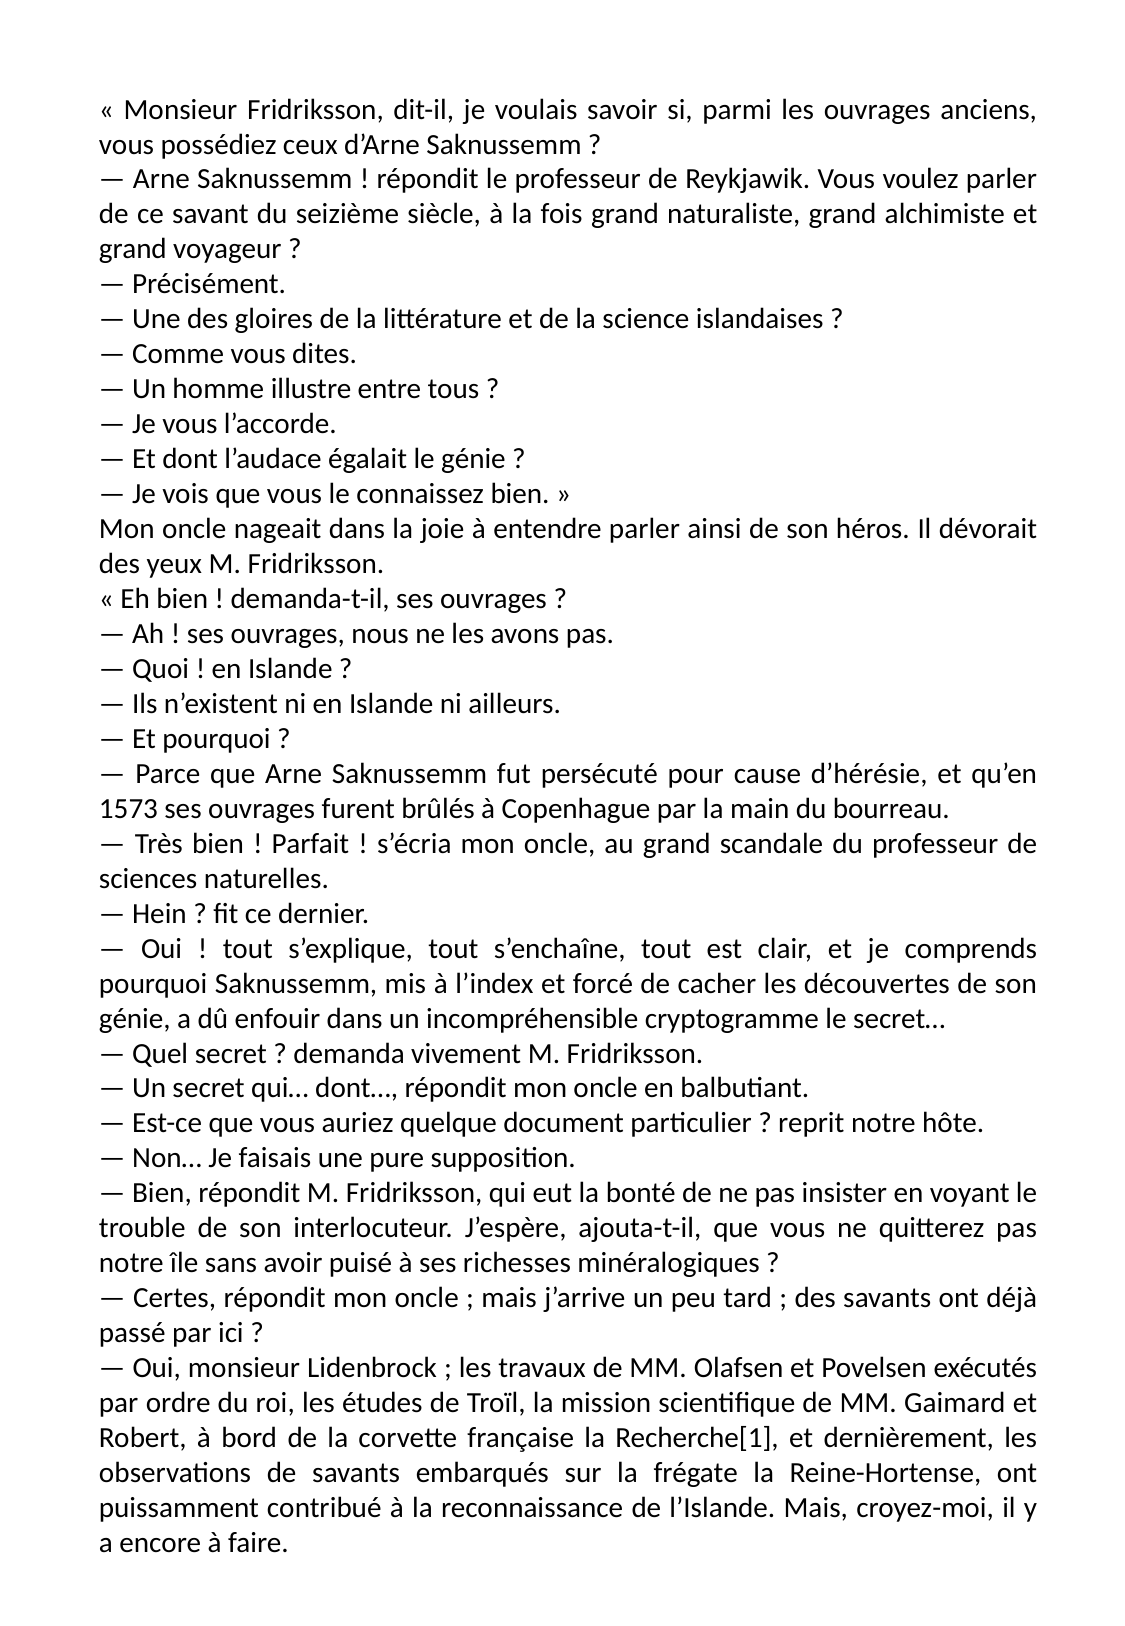

« Monsieur Fridriksson, dit-il, je voulais savoir si, parmi les ouvrages anciens, vous possédiez ceux d’Arne Saknussemm ?
— Arne Saknussemm ! répondit le professeur de Reykjawik. Vous voulez parler de ce savant du seizième siècle, à la fois grand naturaliste, grand alchimiste et grand voyageur ?
— Précisément.
— Une des gloires de la littérature et de la science islandaises ?
— Comme vous dites.
— Un homme illustre entre tous ?
— Je vous l’accorde.
— Et dont l’audace égalait le génie ?
— Je vois que vous le connaissez bien. »
Mon oncle nageait dans la joie à entendre parler ainsi de son héros. Il dévorait des yeux M. Fridriksson.
« Eh bien ! demanda-t-il, ses ouvrages ?
— Ah ! ses ouvrages, nous ne les avons pas.
— Quoi ! en Islande ?
— Ils n’existent ni en Islande ni ailleurs.
— Et pourquoi ?
— Parce que Arne Saknussemm fut persécuté pour cause d’hérésie, et qu’en 1573 ses ouvrages furent brûlés à Copenhague par la main du bourreau.
— Très bien ! Parfait ! s’écria mon oncle, au grand scandale du professeur de sciences naturelles.
— Hein ? fit ce dernier.
— Oui ! tout s’explique, tout s’enchaîne, tout est clair, et je comprends pourquoi Saknussemm, mis à l’index et forcé de cacher les découvertes de son génie, a dû enfouir dans un incompréhensible cryptogramme le secret…
— Quel secret ? demanda vivement M. Fridriksson.
— Un secret qui… dont…, répondit mon oncle en balbutiant.
— Est-ce que vous auriez quelque document particulier ? reprit notre hôte.
— Non… Je faisais une pure supposition.
— Bien, répondit M. Fridriksson, qui eut la bonté de ne pas insister en voyant le trouble de son interlocuteur. J’espère, ajouta-t-il, que vous ne quitterez pas notre île sans avoir puisé à ses richesses minéralogiques ?
— Certes, répondit mon oncle ; mais j’arrive un peu tard ; des savants ont déjà passé par ici ?
— Oui, monsieur Lidenbrock ; les travaux de MM. Olafsen et Povelsen exécutés par ordre du roi, les études de Troïl, la mission scientifique de MM. Gaimard et Robert, à bord de la corvette française la Recherche[1], et dernièrement, les observations de savants embarqués sur la frégate la Reine-Hortense, ont puissamment contribué à la reconnaissance de l’Islande. Mais, croyez-moi, il y a encore à faire.